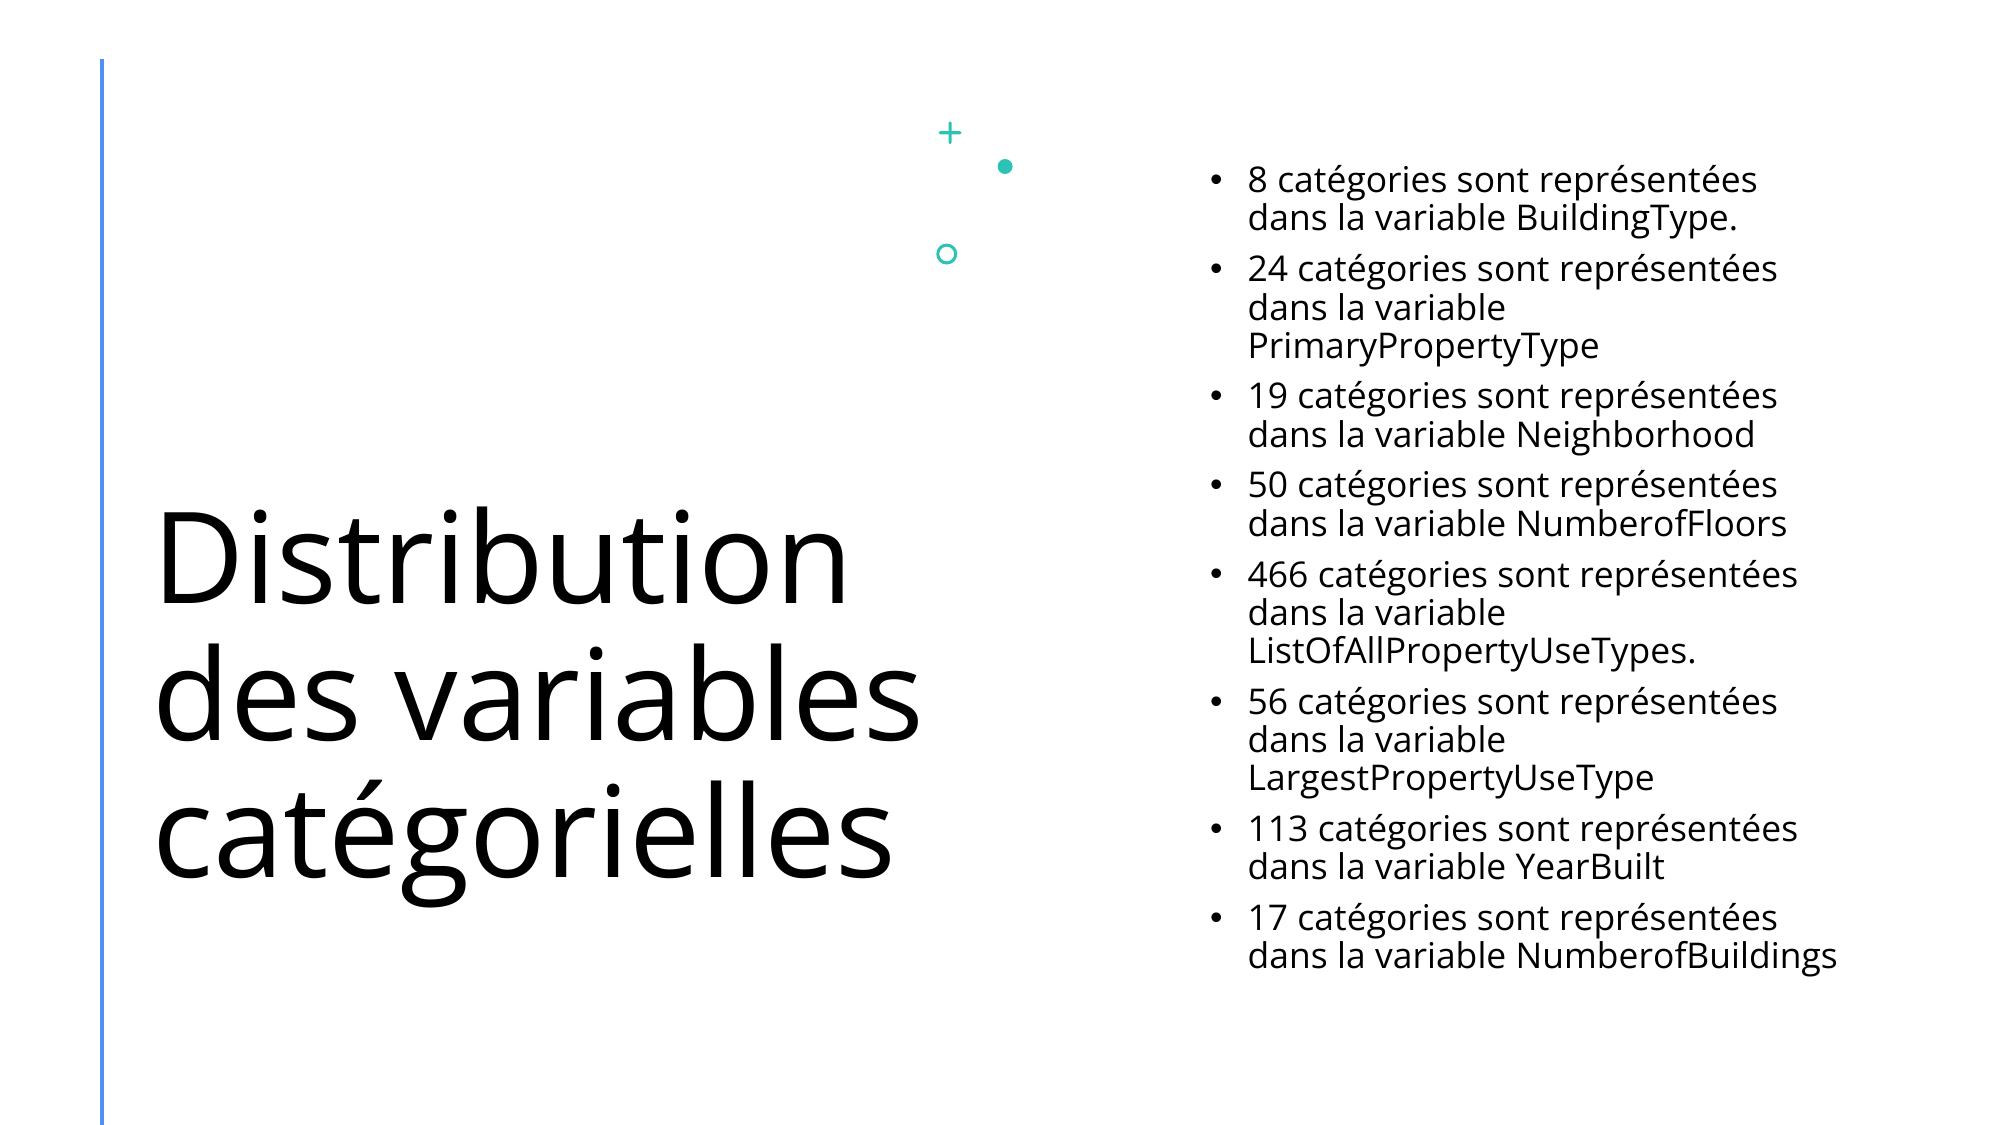

# Distribution  des variables catégorielles
8 catégories sont représentées dans la variable BuildingType.
24 catégories sont représentées dans la variable PrimaryPropertyType
19 catégories sont représentées dans la variable Neighborhood
50 catégories sont représentées dans la variable NumberofFloors
466 catégories sont représentées dans la variable ListOfAllPropertyUseTypes.
56 catégories sont représentées dans la variable LargestPropertyUseType
113 catégories sont représentées dans la variable YearBuilt
17 catégories sont représentées dans la variable NumberofBuildings